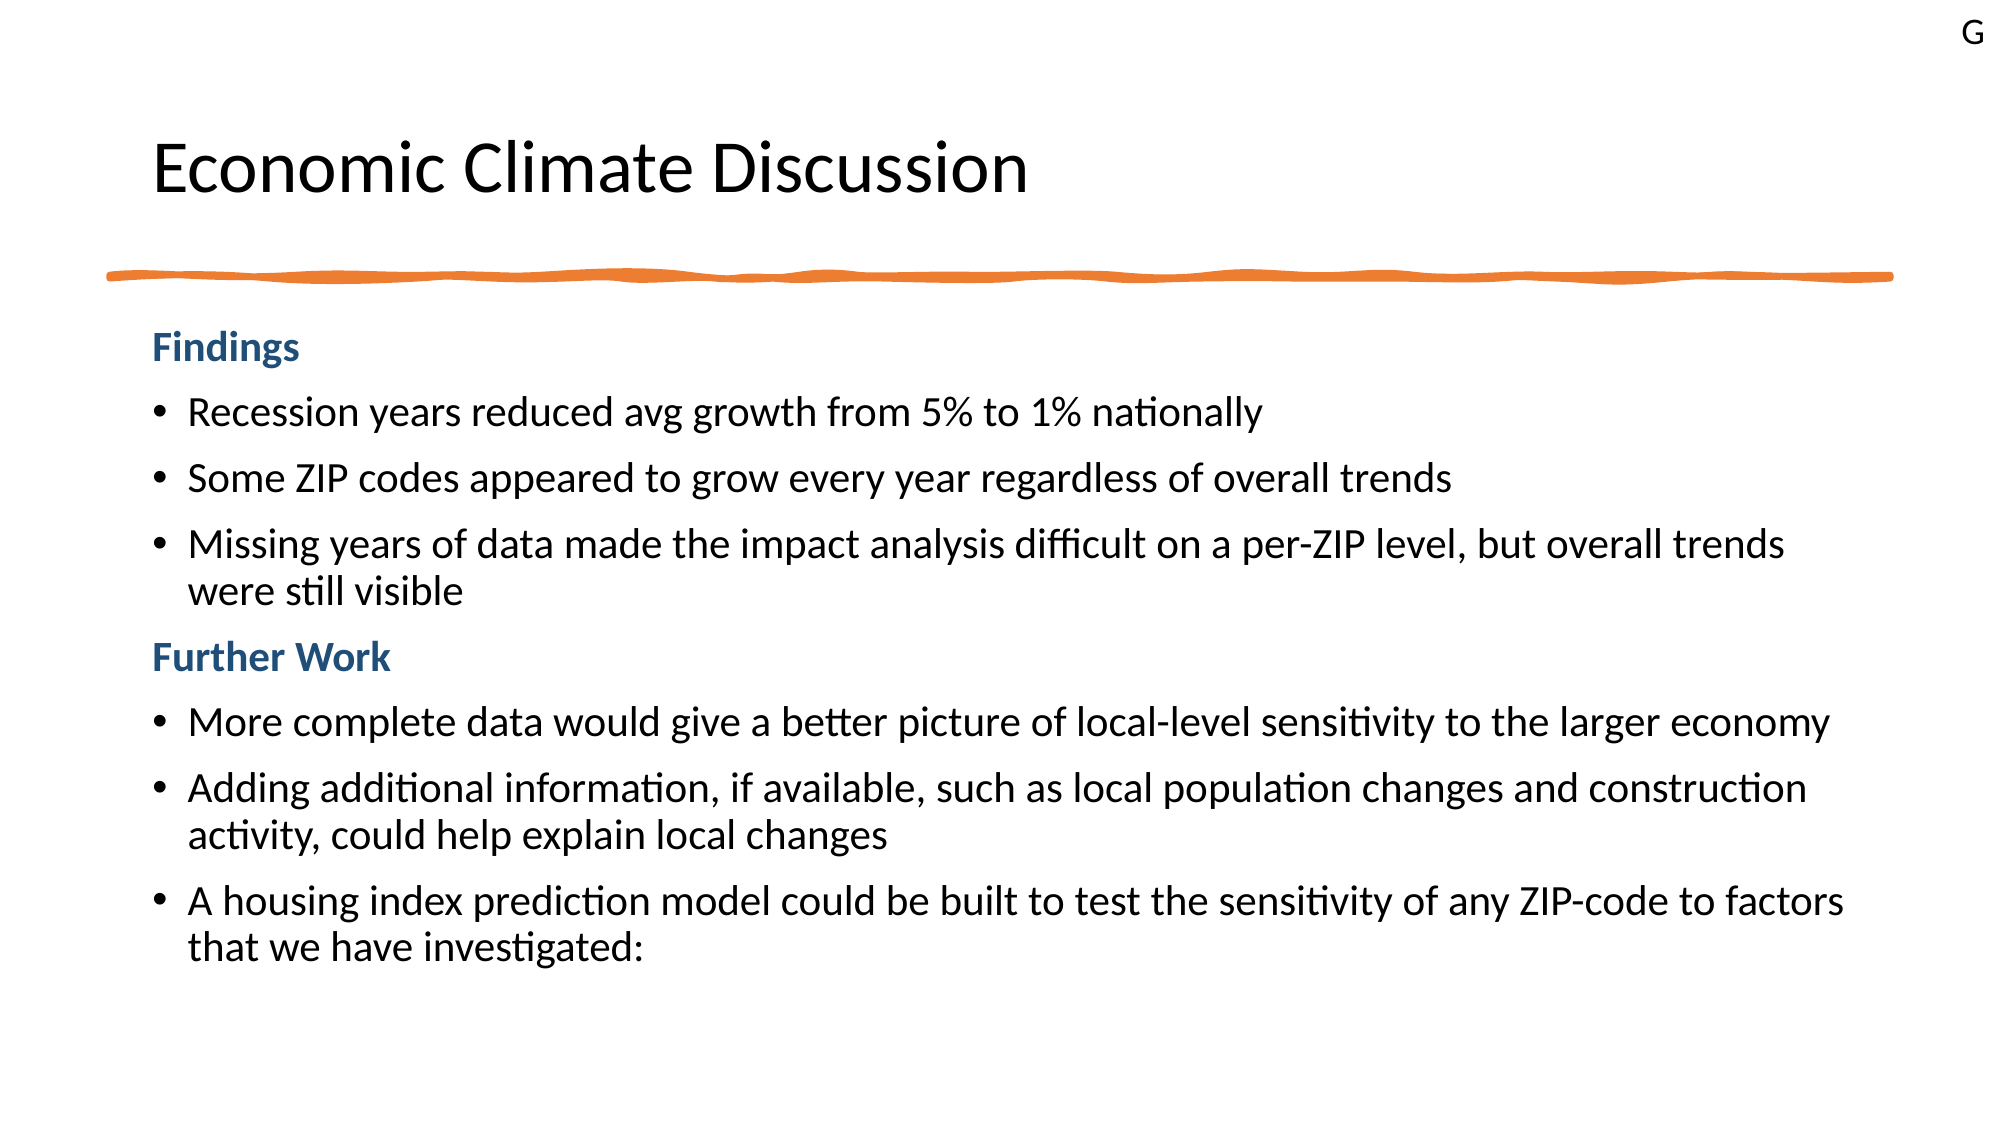

G
# Economic Climate Discussion

Findings
Recession years reduced avg growth from 5% to 1% nationally
Some ZIP codes appeared to grow every year regardless of overall trends
Missing years of data made the impact analysis difficult on a per-ZIP level, but overall trends were still visible
Further Work
More complete data would give a better picture of local-level sensitivity to the larger economy
Adding additional information, if available, such as local population changes and construction activity, could help explain local changes
A housing index prediction model could be built to test the sensitivity of any ZIP-code to factors that we have investigated: